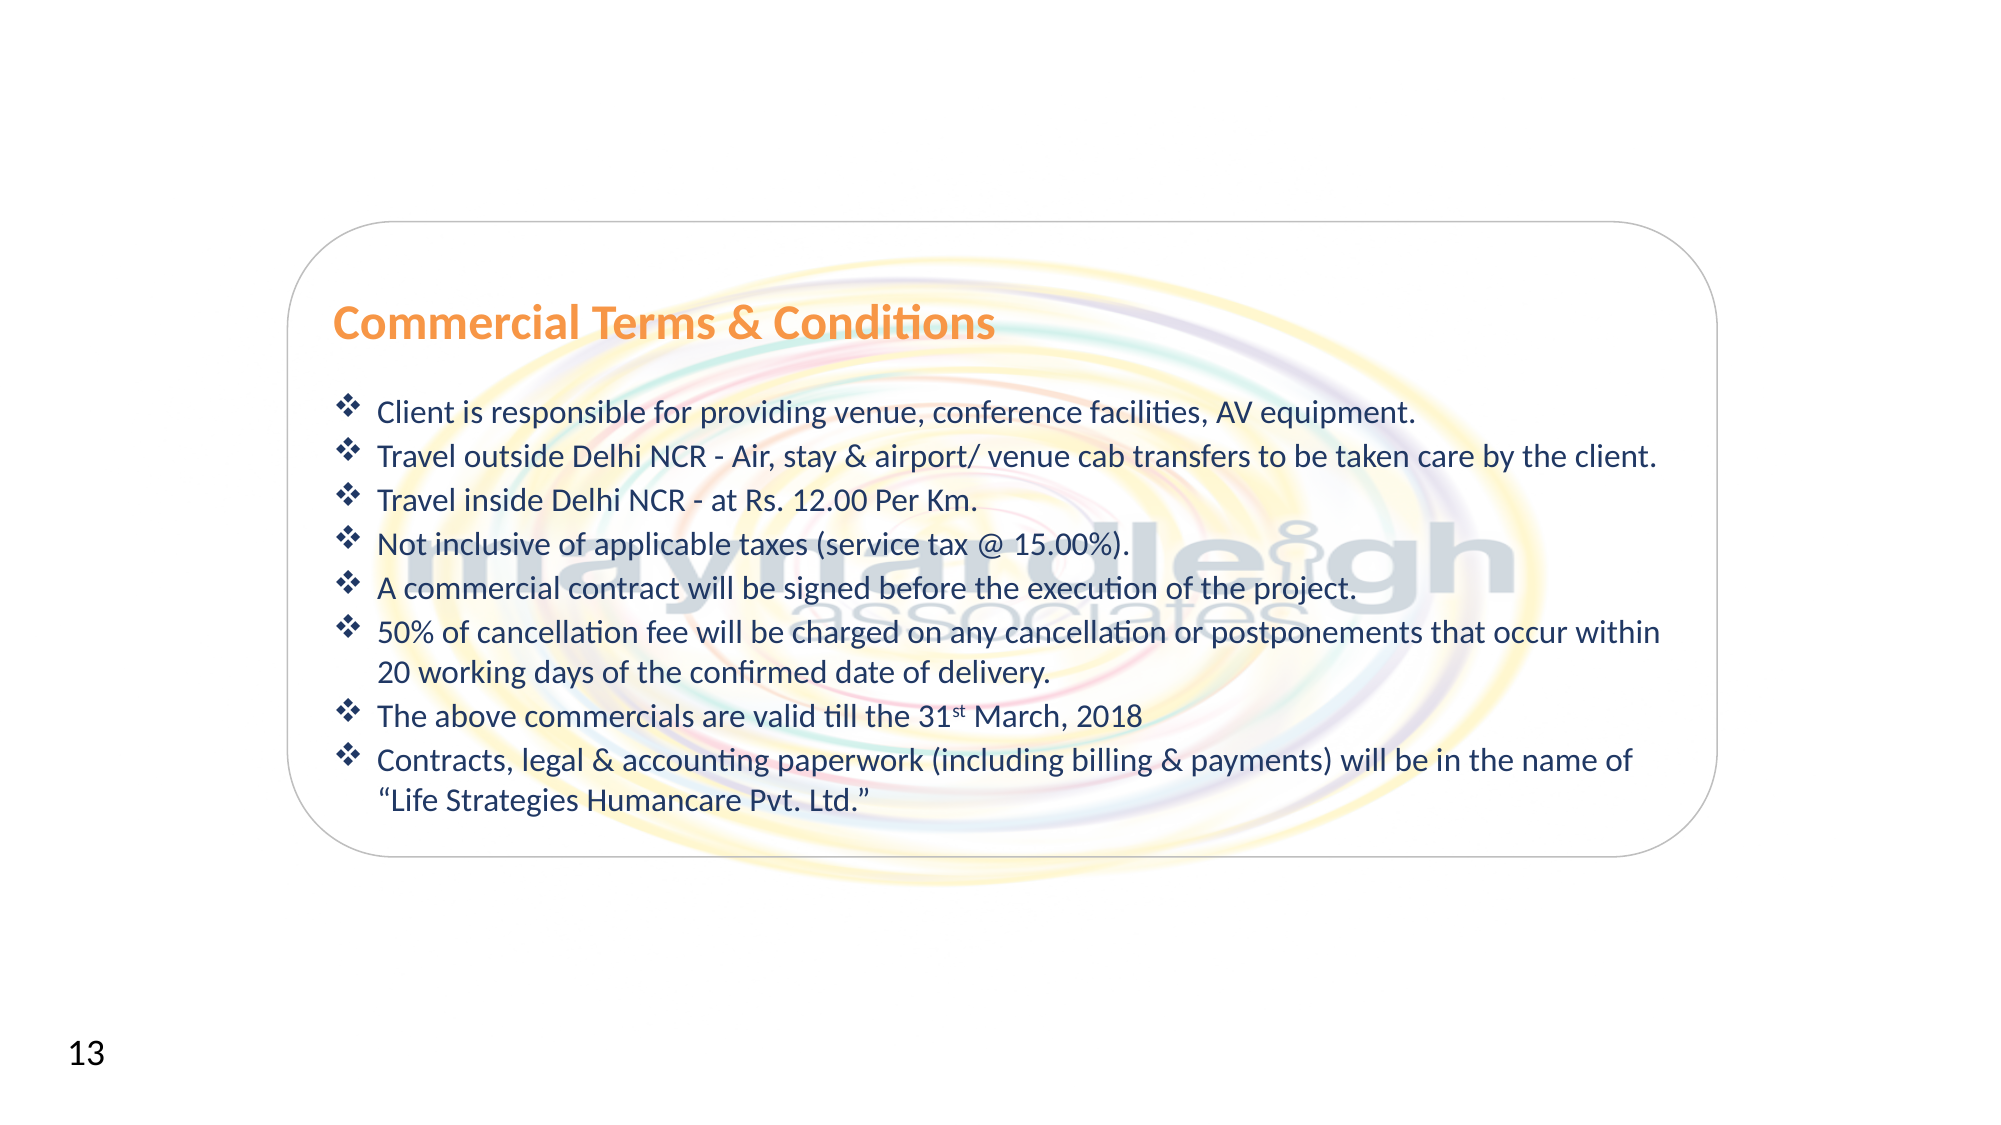

Commercial Terms & Conditions

Client is responsible for providing venue, conference facilities, AV equipment.
Travel outside Delhi NCR - Air, stay & airport/ venue cab transfers to be taken care by the client.
Travel inside Delhi NCR - at Rs. 12.00 Per Km.
Not inclusive of applicable taxes (service tax @ 15.00%).
A commercial contract will be signed before the execution of the project.
50% of cancellation fee will be charged on any cancellation or postponements that occur within 20 working days of the confirmed date of delivery.
The above commercials are valid till the 31st March, 2018
Contracts, legal & accounting paperwork (including billing & payments) will be in the name of “Life Strategies Humancare Pvt. Ltd.”
13